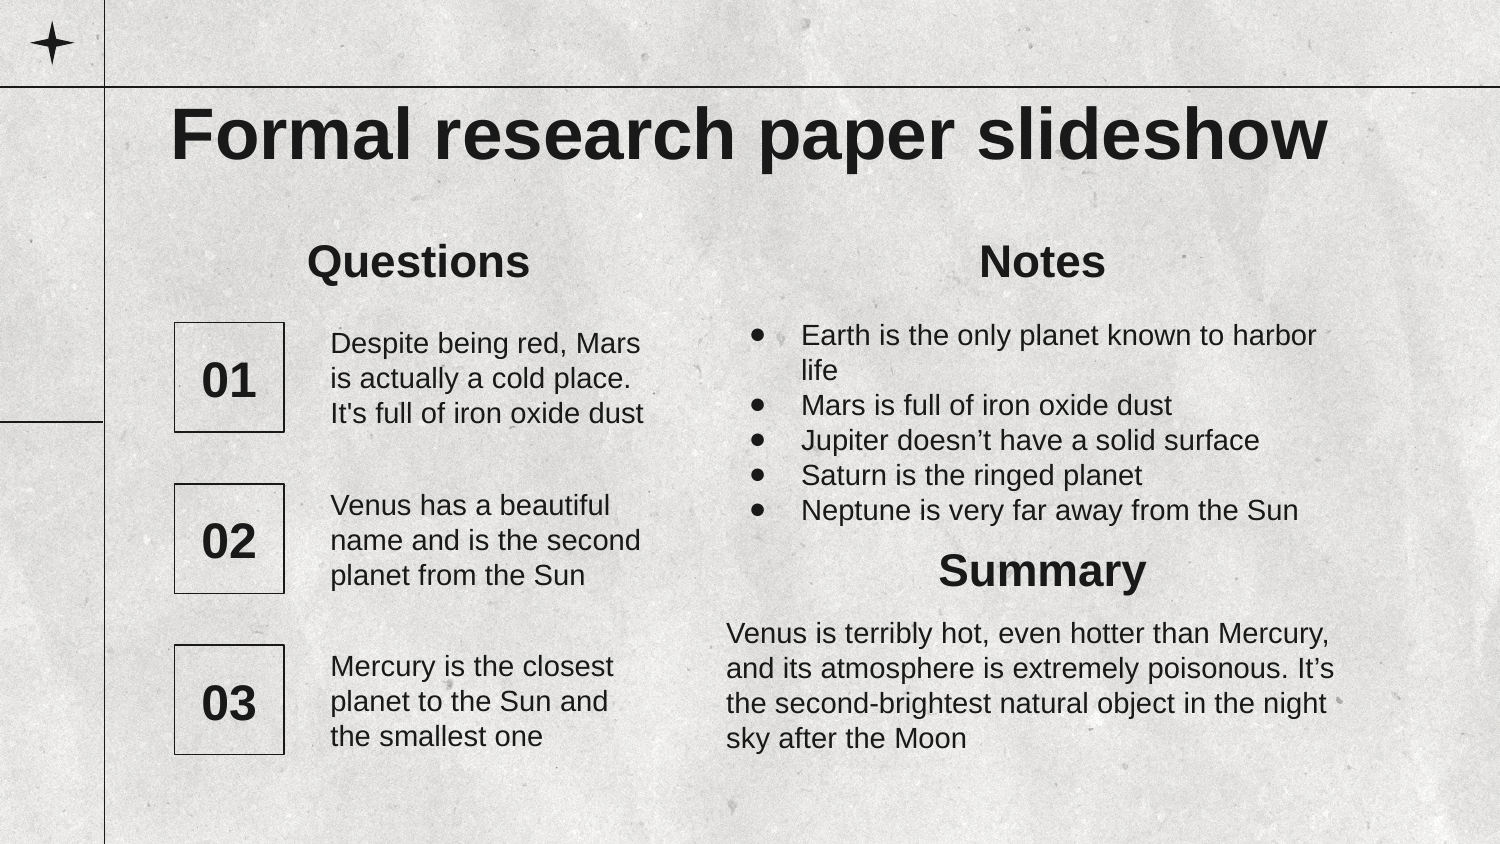

# Formal research paper slideshow
Questions
Notes
Earth is the only planet known to harbor life
Mars is full of iron oxide dust
Jupiter doesn’t have a solid surface
Saturn is the ringed planet
Neptune is very far away from the Sun
Despite being red, Mars is actually a cold place. It's full of iron oxide dust
01
02
Venus has a beautiful name and is the second planet from the Sun
Summary
Venus is terribly hot, even hotter than Mercury, and its atmosphere is extremely poisonous. It’s the second-brightest natural object in the night sky after the Moon
03
Mercury is the closest planet to the Sun and the smallest one